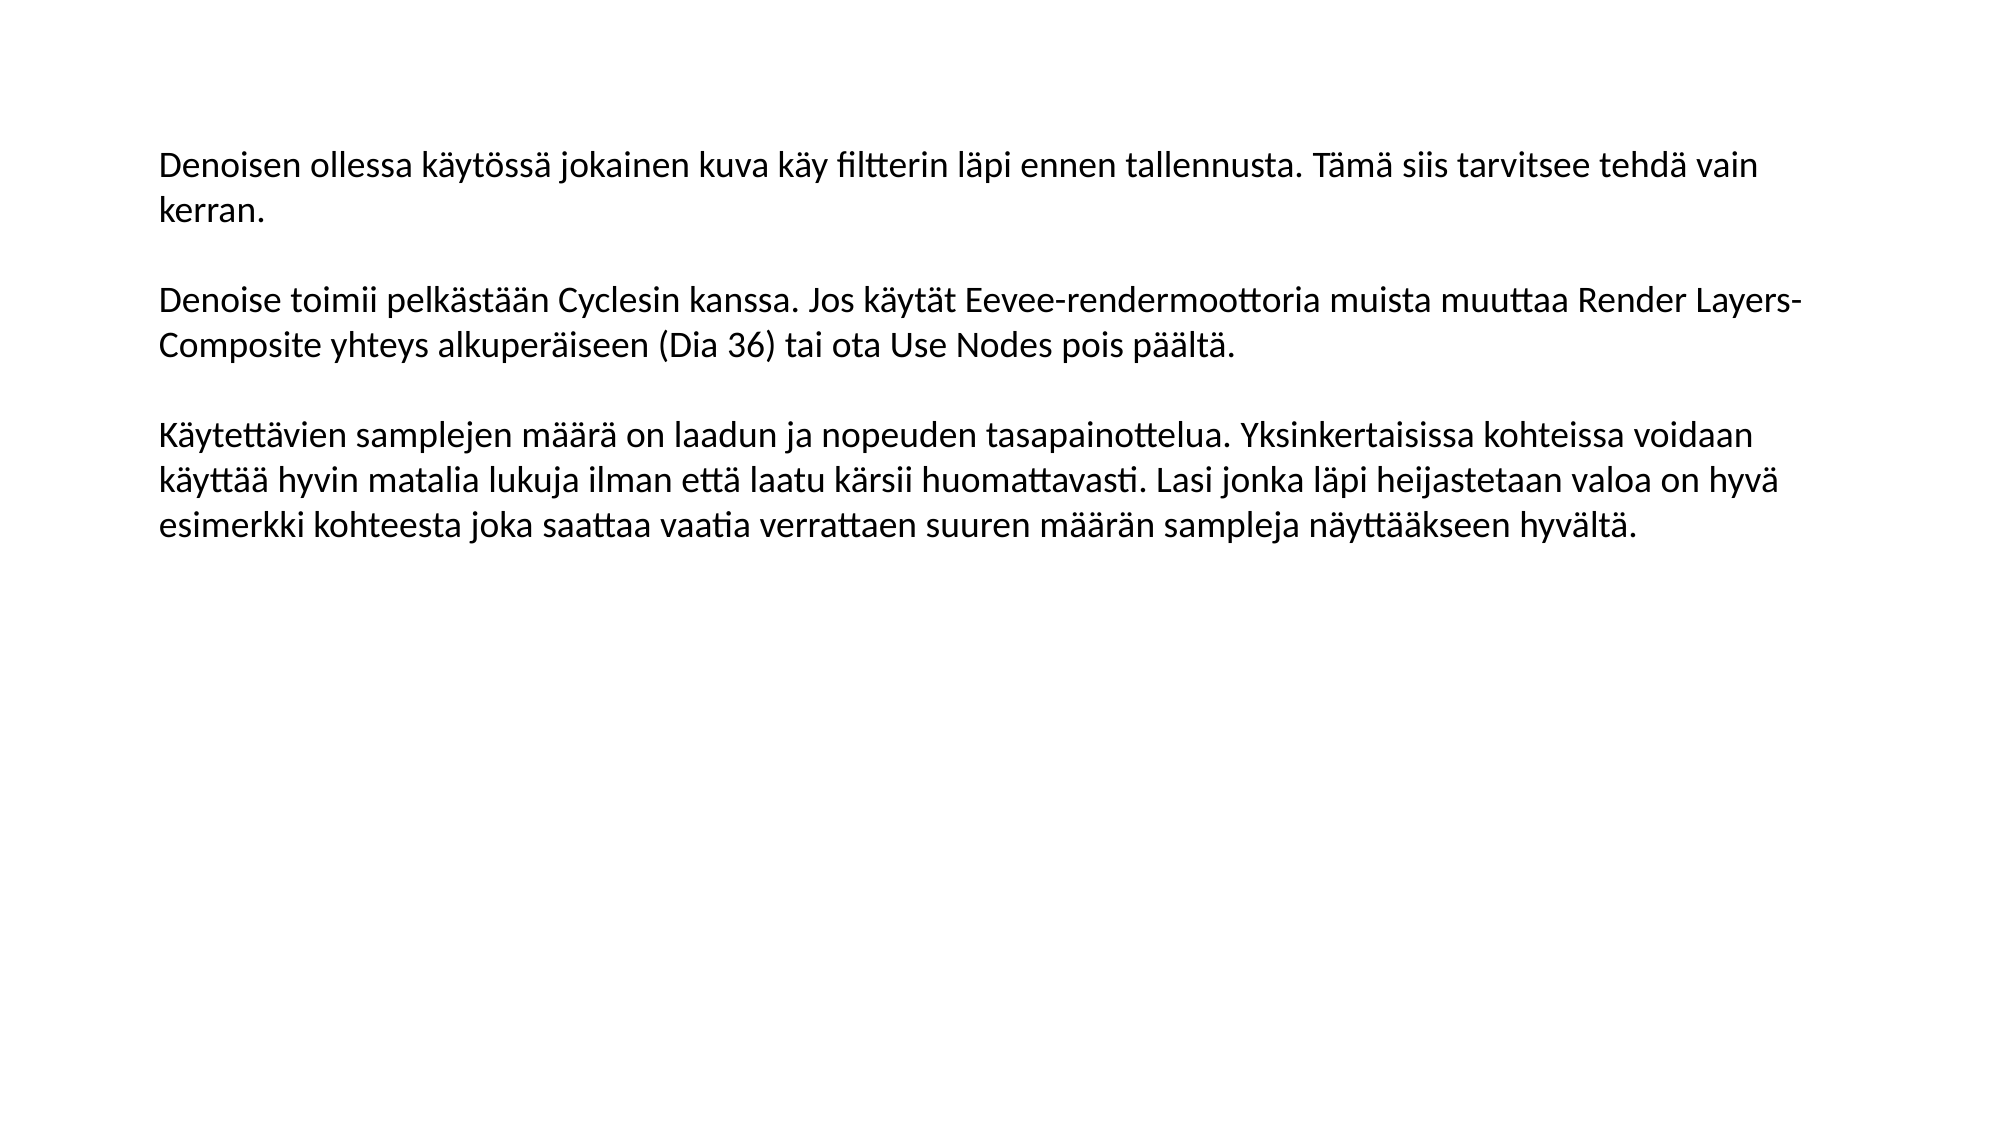

Denoisen ollessa käytössä jokainen kuva käy filtterin läpi ennen tallennusta. Tämä siis tarvitsee tehdä vain kerran.

Denoise toimii pelkästään Cyclesin kanssa. Jos käytät Eevee-rendermoottoria muista muuttaa Render Layers-Composite yhteys alkuperäiseen (Dia 36) tai ota Use Nodes pois päältä.

Käytettävien samplejen määrä on laadun ja nopeuden tasapainottelua. Yksinkertaisissa kohteissa voidaan käyttää hyvin matalia lukuja ilman että laatu kärsii huomattavasti. Lasi jonka läpi heijastetaan valoa on hyvä esimerkki kohteesta joka saattaa vaatia verrattaen suuren määrän sampleja näyttääkseen hyvältä.